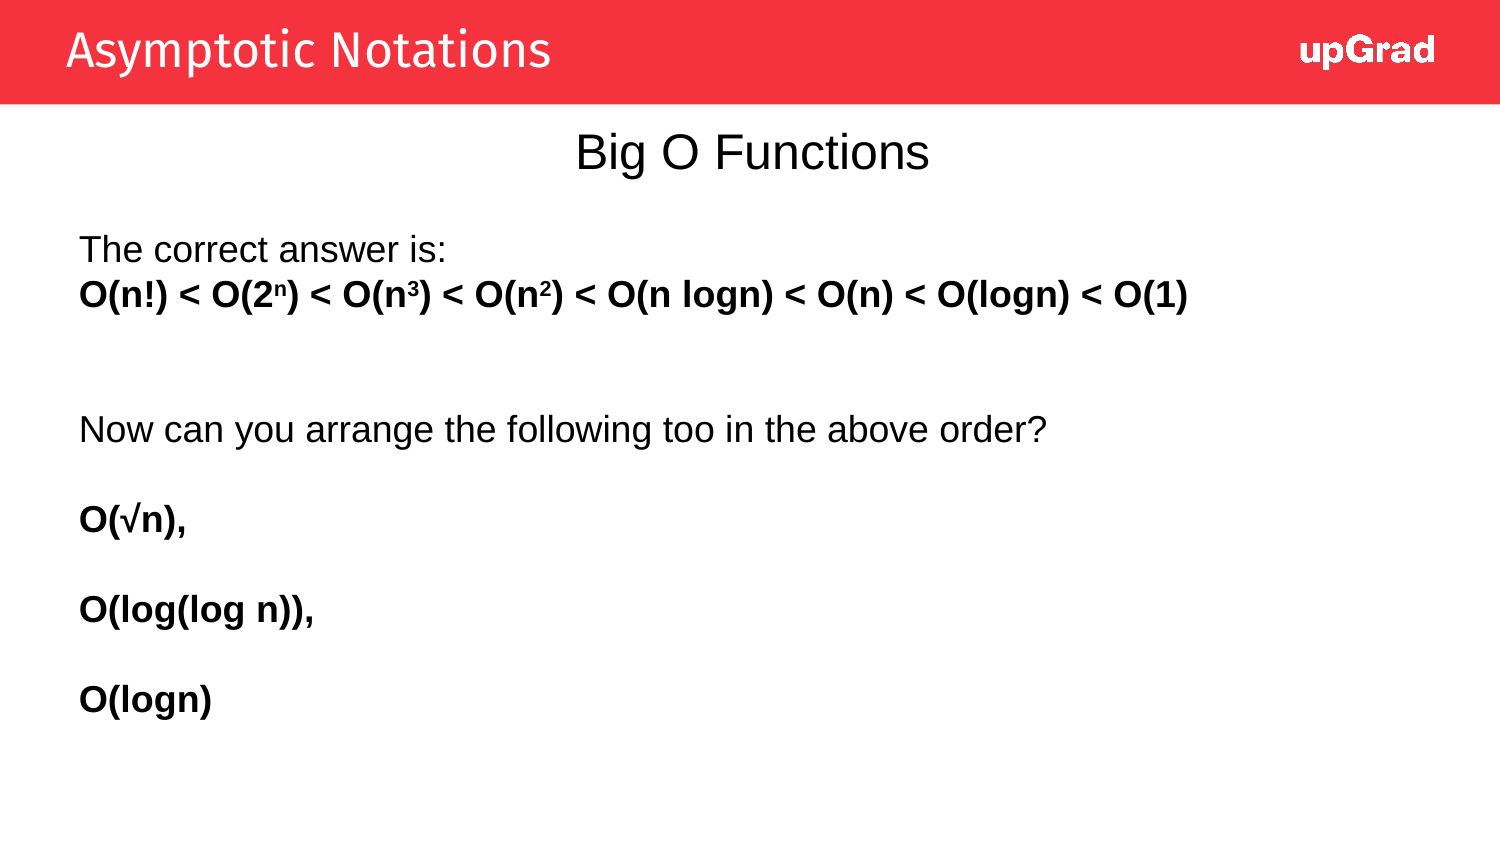

Asymptotic Notations

Big O Functions
The correct answer is:
O(n!) < O(2n) < O(n3) < O(n2) < O(n logn) < O(n) < O(logn) < O(1)

Now can you arrange the following too in the above order?

O(√n),

O(log(log n)),

O(logn)